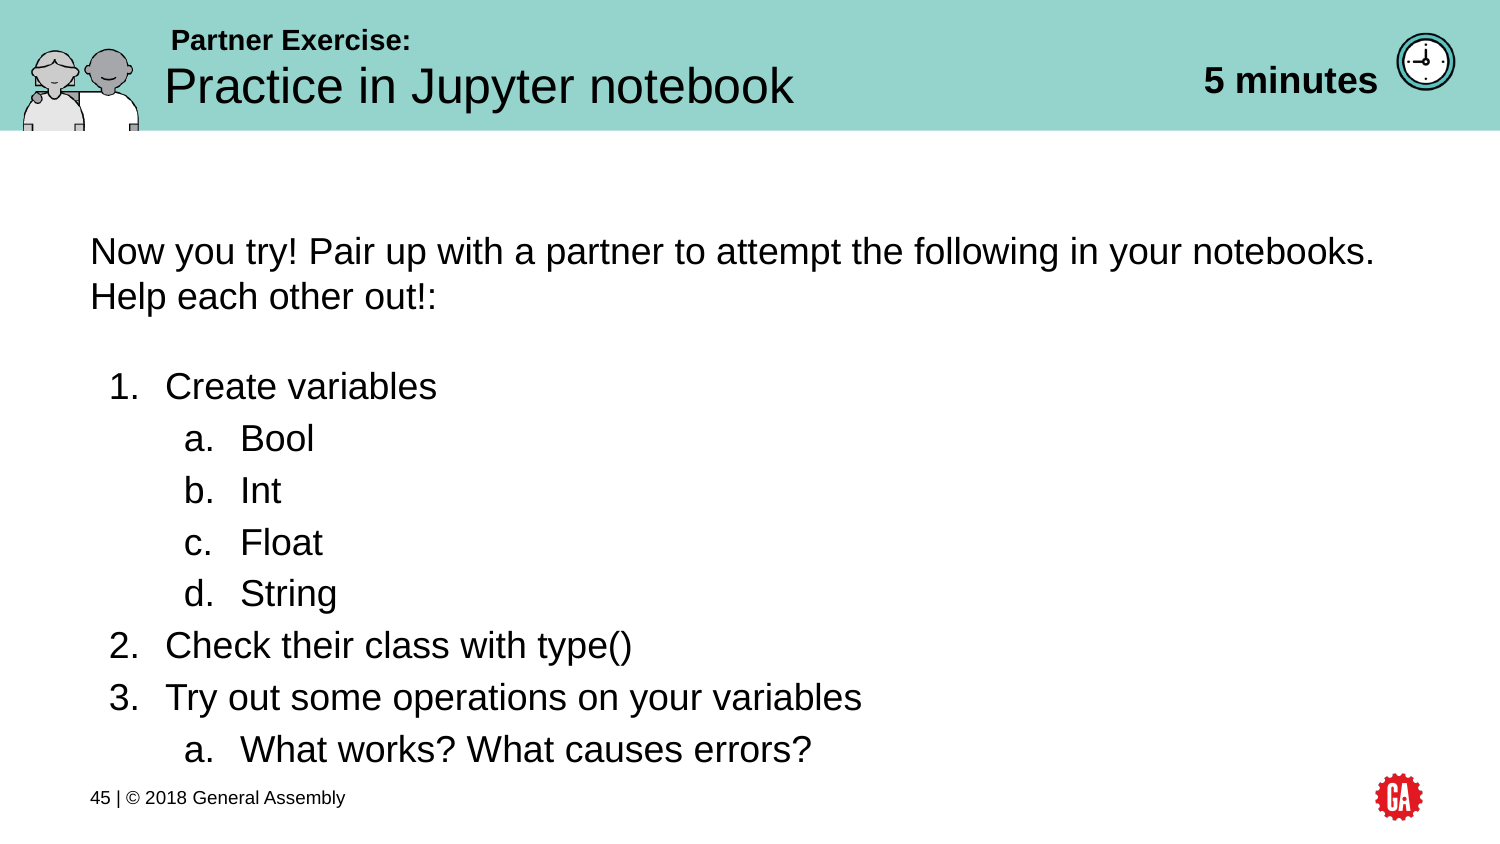

5 minutes
# Practice in Jupyter notebook
Now you try! Pair up with a partner to attempt the following in your notebooks. Help each other out!:

Create variables
Bool
Int
Float
String
Check their class with type()
Try out some operations on your variables
What works? What causes errors?
45 | © 2018 General Assembly